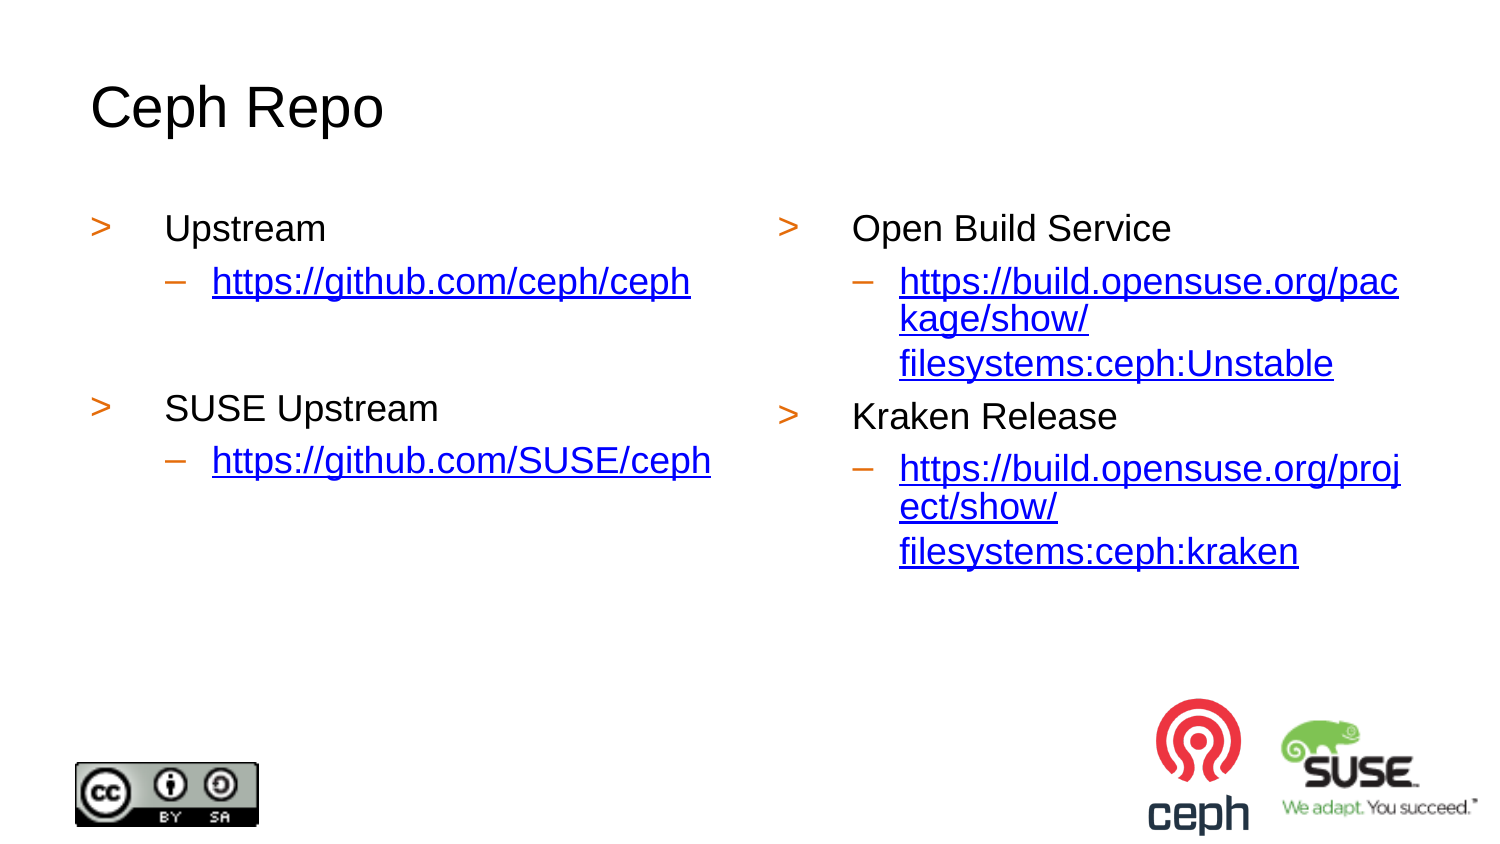

# Ceph Repo
Upstream
https://github.com/ceph/ceph

SUSE Upstream
https://github.com/SUSE/ceph

Open Build Service
https://build.opensuse.org/package/show/filesystems:ceph:Unstable
Kraken Release
https://build.opensuse.org/project/show/filesystems:ceph:kraken